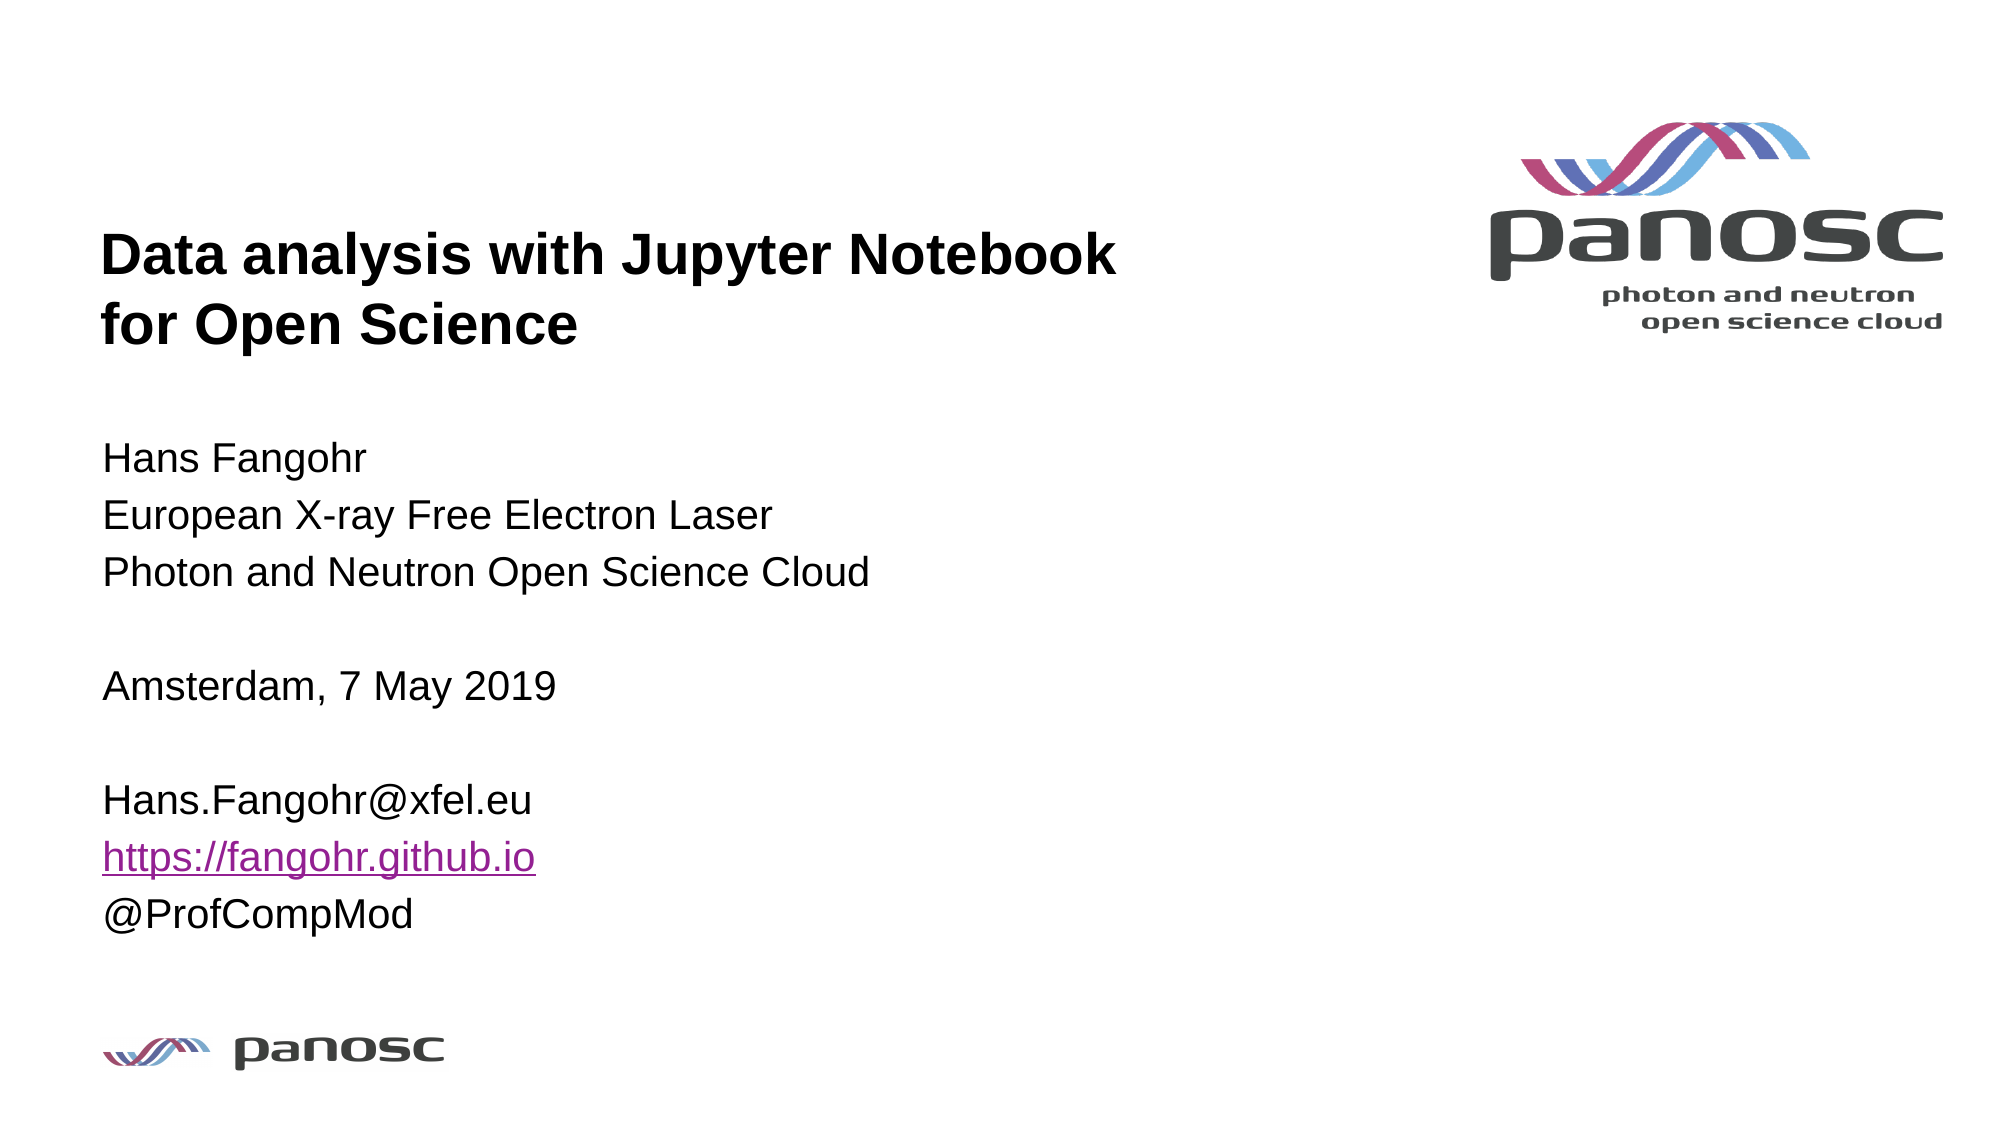

# Data analysis with Jupyter Notebook for Open Science
Hans Fangohr
European X-ray Free Electron Laser
Photon and Neutron Open Science Cloud

Amsterdam, 7 May 2019

Hans.Fangohr@xfel.eu
https://fangohr.github.io
@ProfCompMod